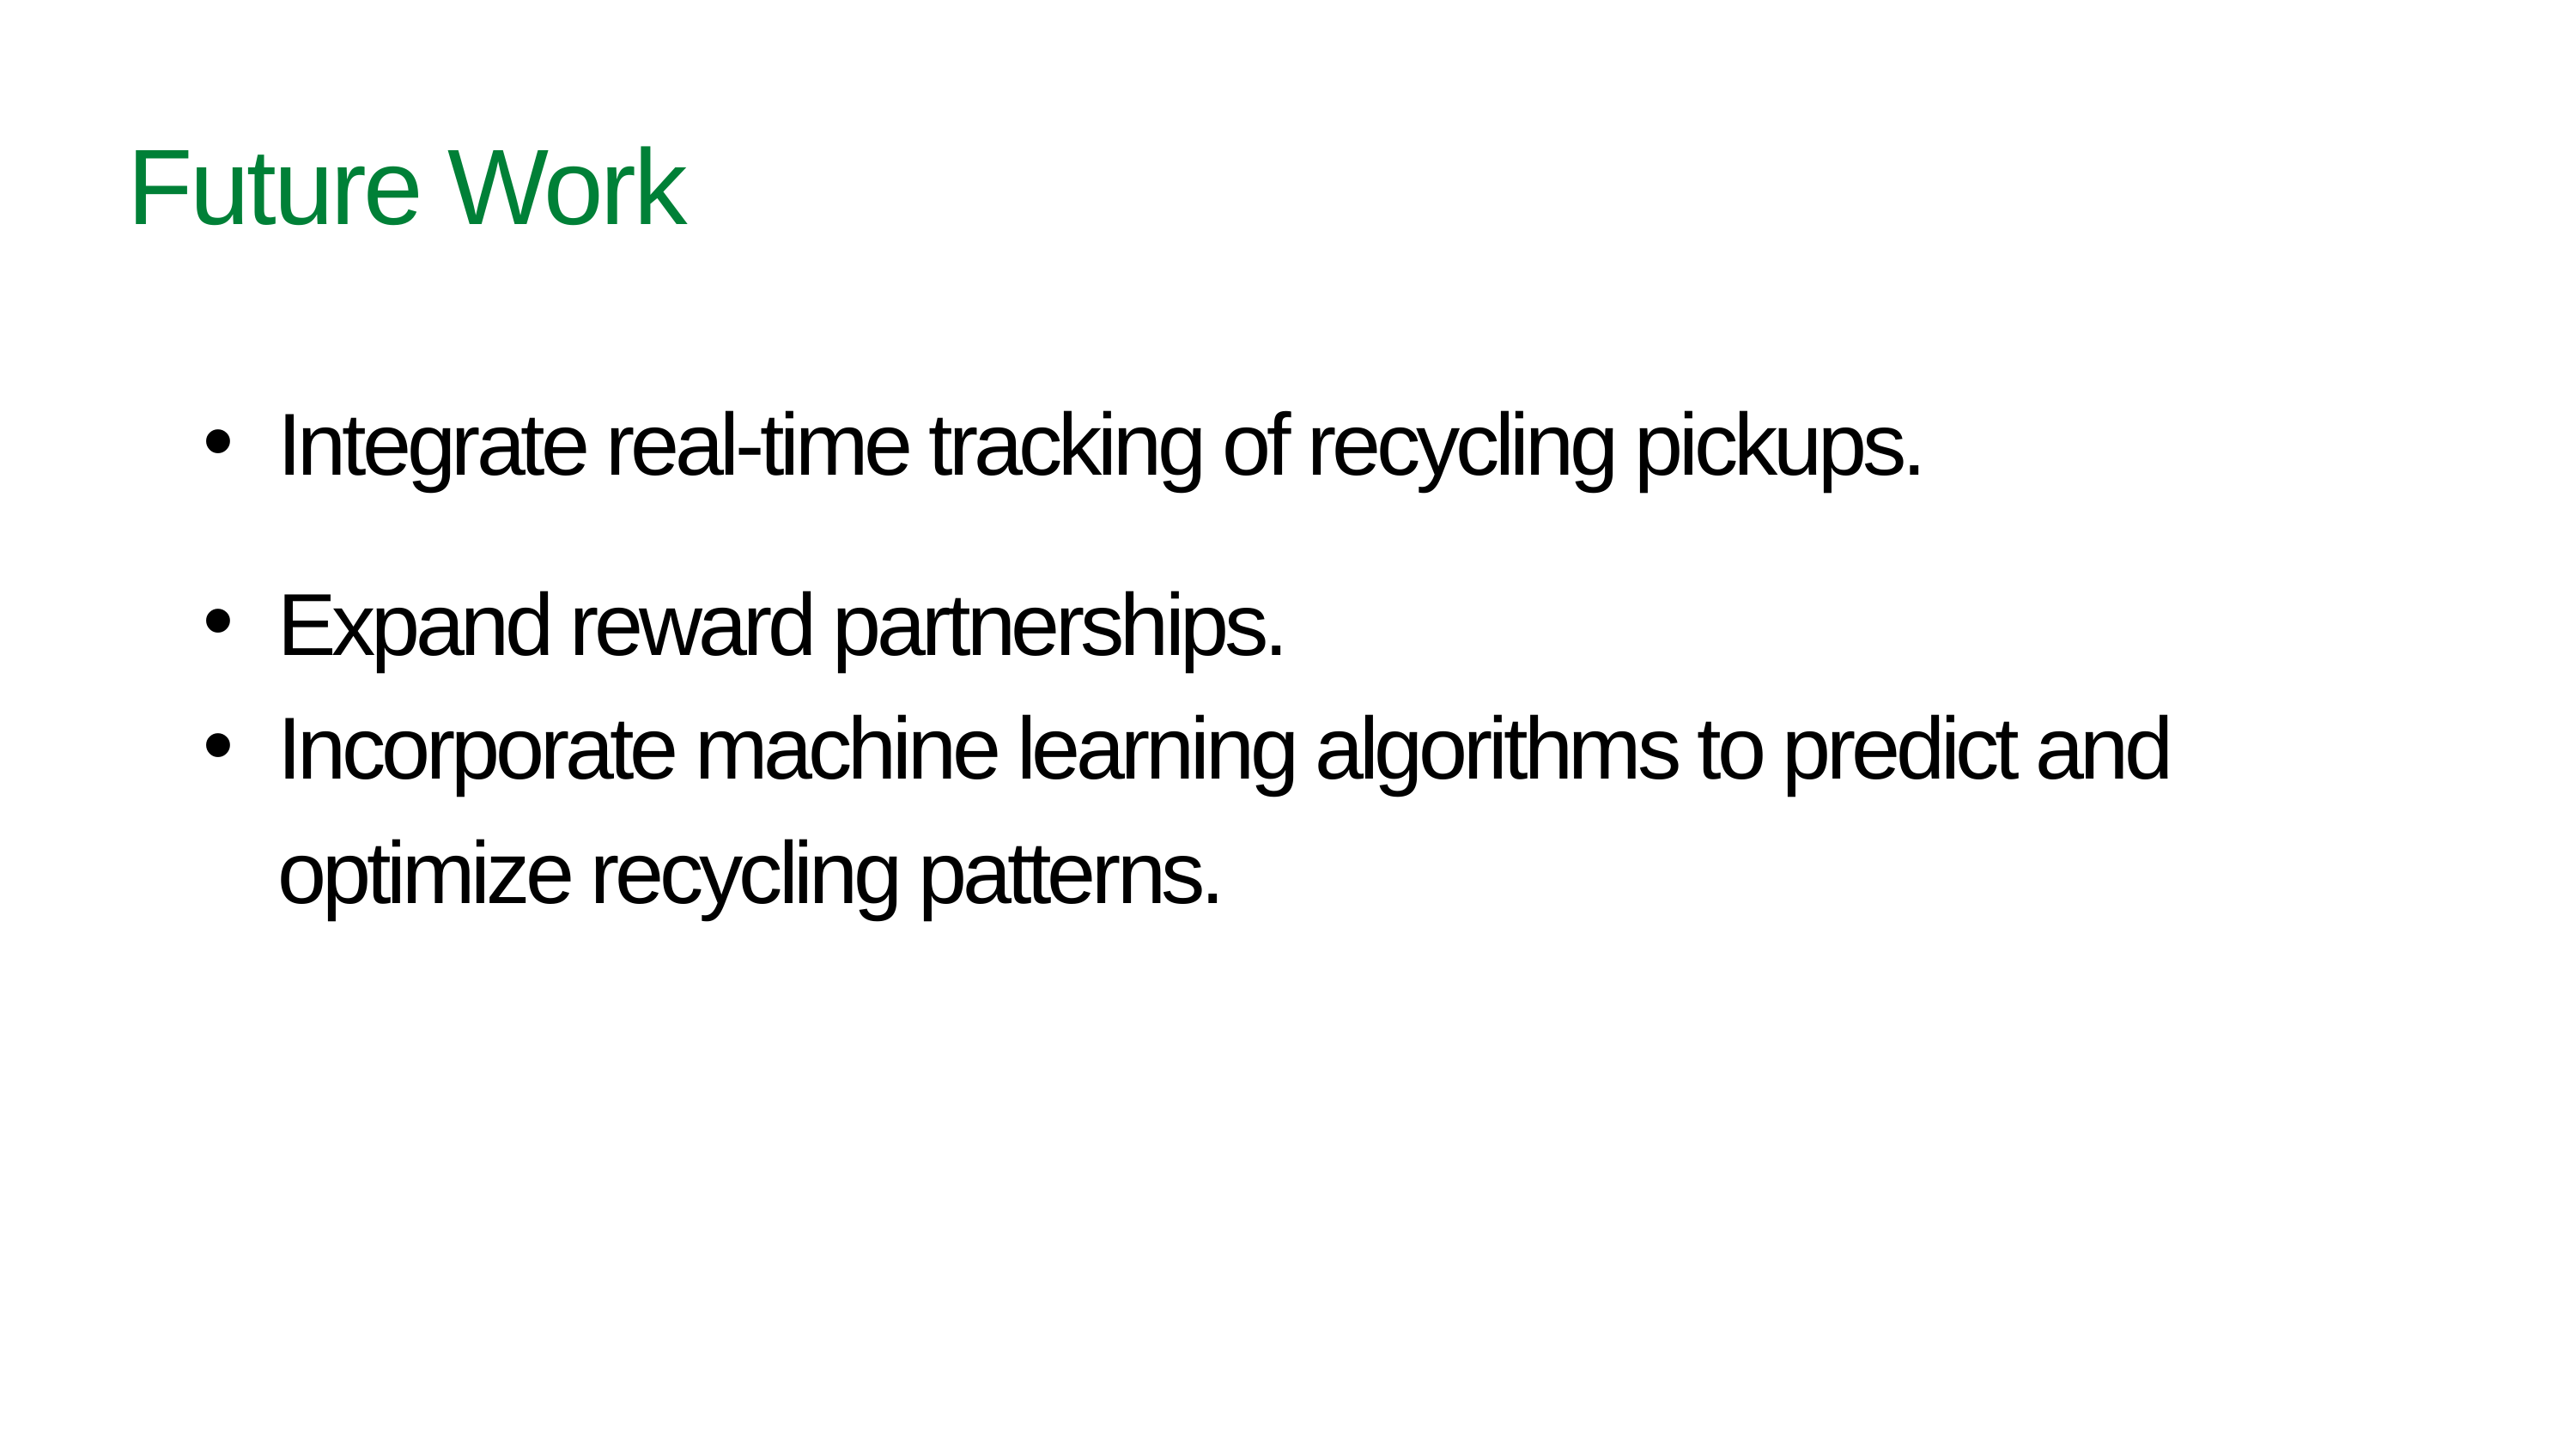

Future Work
Integrate real-time tracking of recycling pickups.
Expand reward partnerships.
Incorporate machine learning algorithms to predict and optimize recycling patterns.